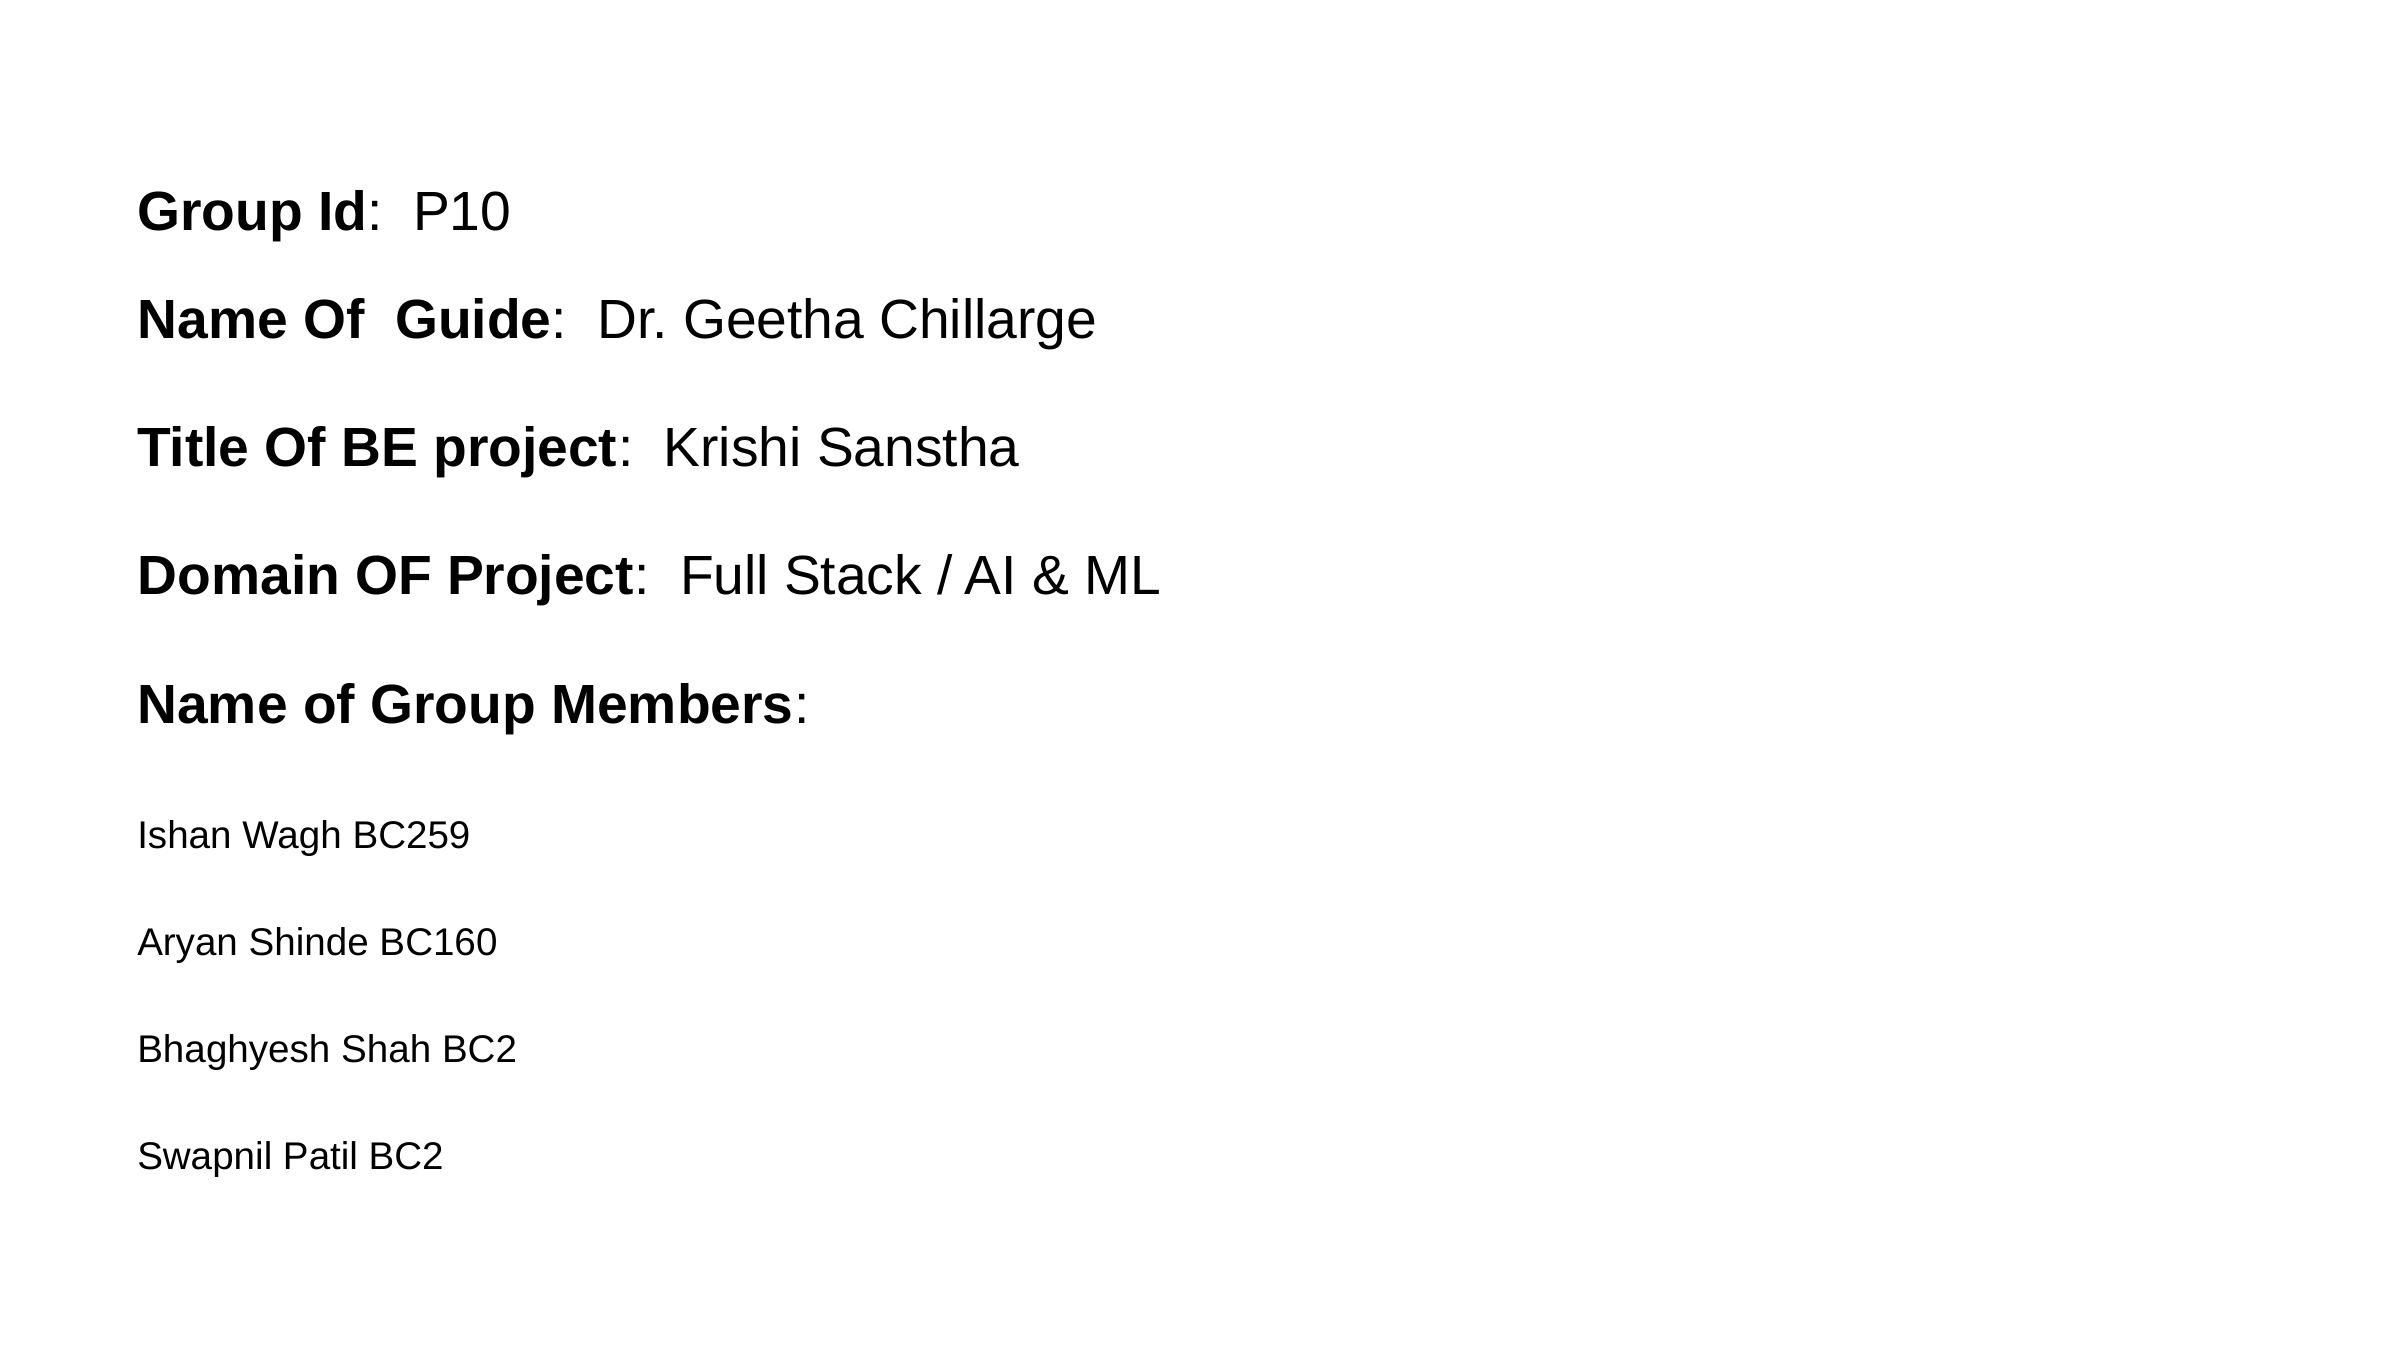

Group Id:  P10
Name Of  Guide:  Dr. Geetha Chillarge
Title Of BE project:  Krishi Sanstha
Domain OF Project:  Full Stack / AI & ML
Name of Group Members:
Ishan Wagh BC259
Aryan Shinde BC160
Bhaghyesh Shah BC2
Swapnil Patil BC2